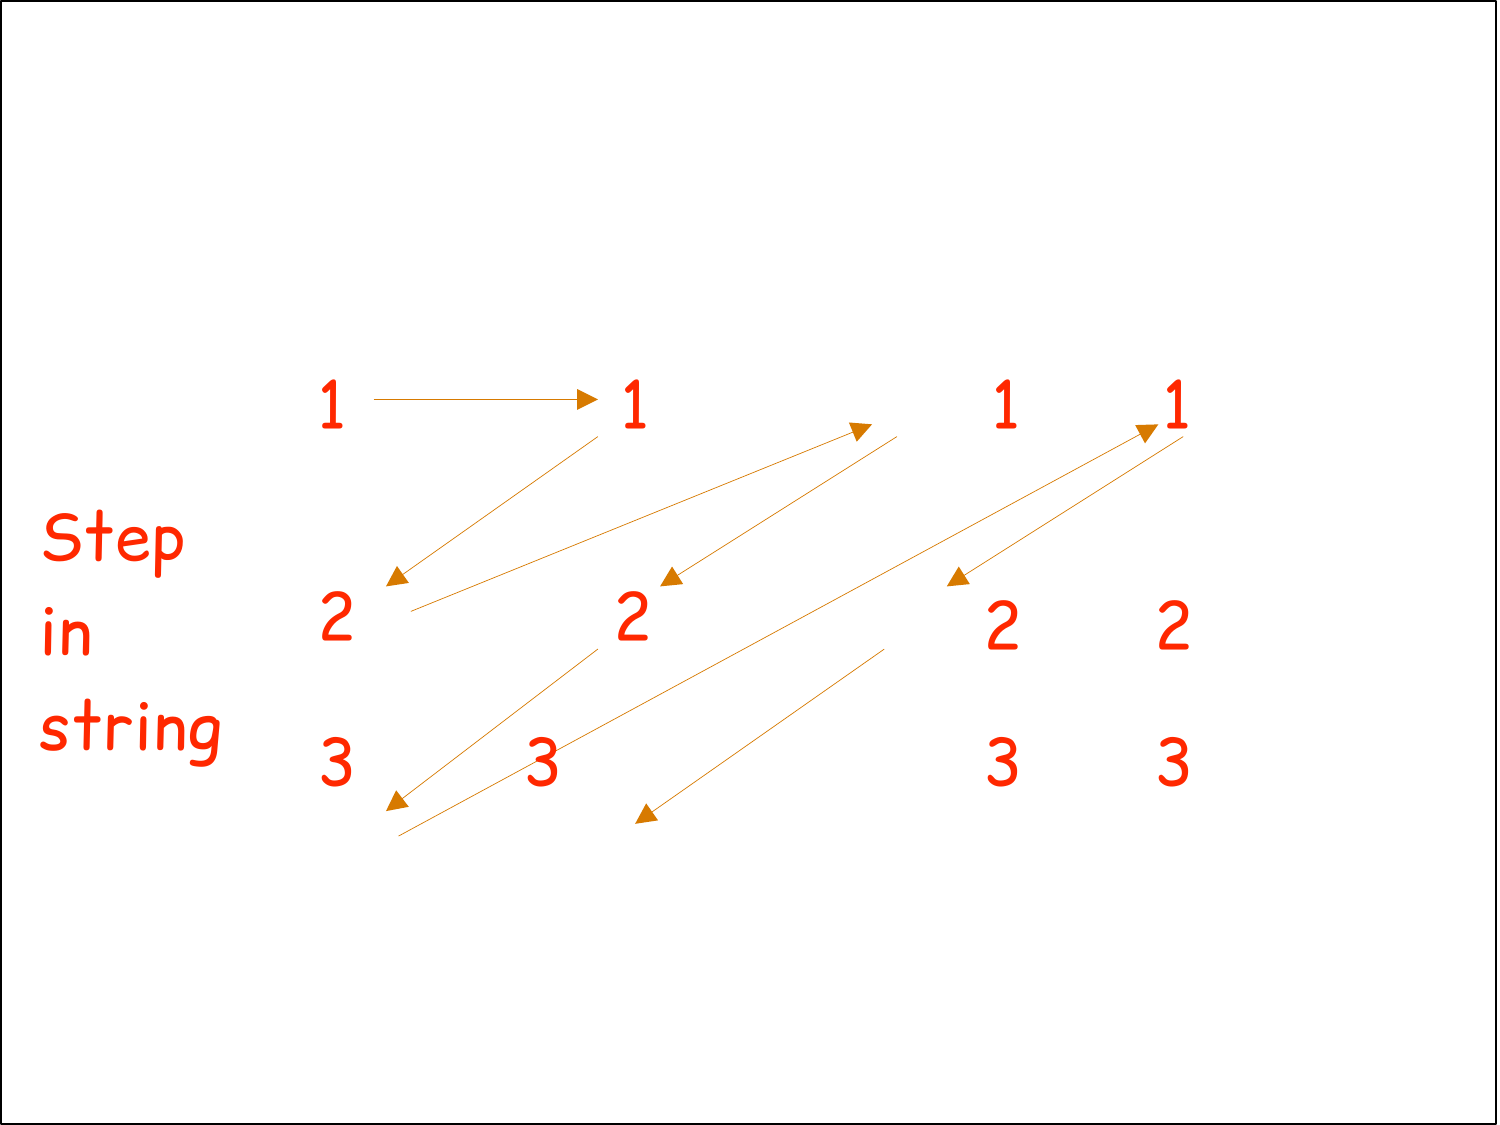

| w1 | w2 | w3 | w4 |
| --- | --- | --- | --- |
| 1 | 1 | 1 | 1 |
| 2 | 2 | 2 | 2 |
| 3 | 3 | 3 | 3 |

Step  in  string